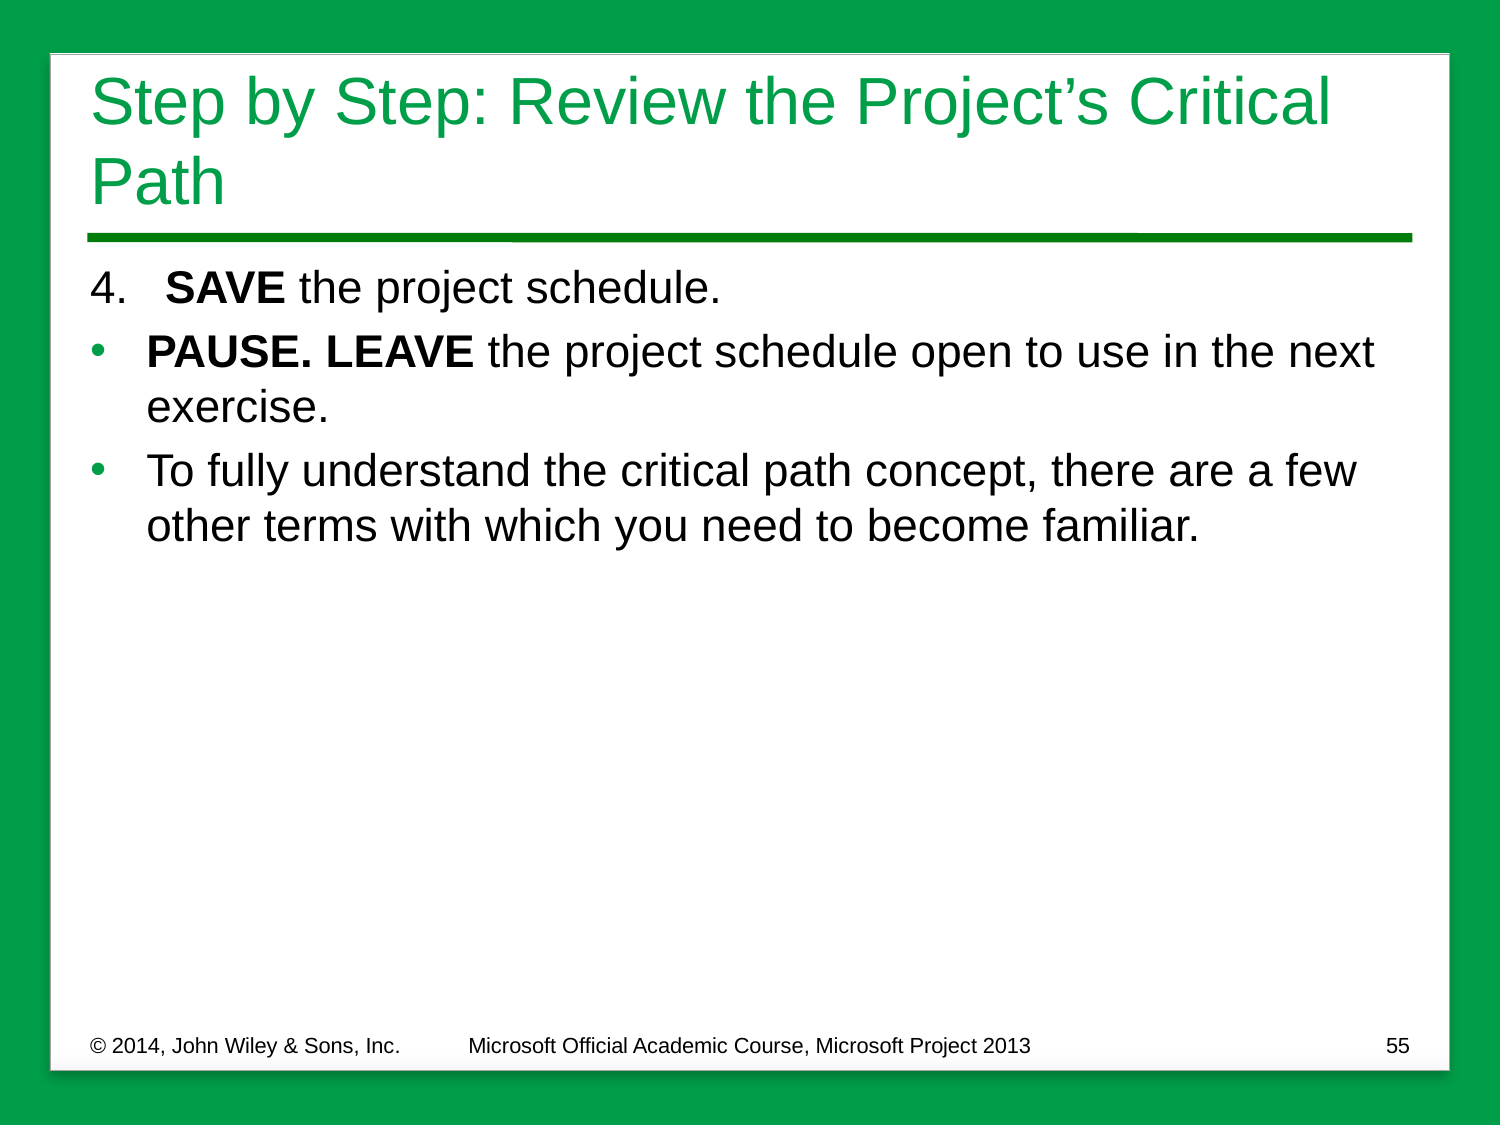

# Step by Step: Review the Project’s Critical Path
4.	SAVE the project schedule.
PAUSE. LEAVE the project schedule open to use in the next exercise.
To fully understand the critical path concept, there are a few other terms with which you need to become familiar.
© 2014, John Wiley & Sons, Inc.
Microsoft Official Academic Course, Microsoft Project 2013
55